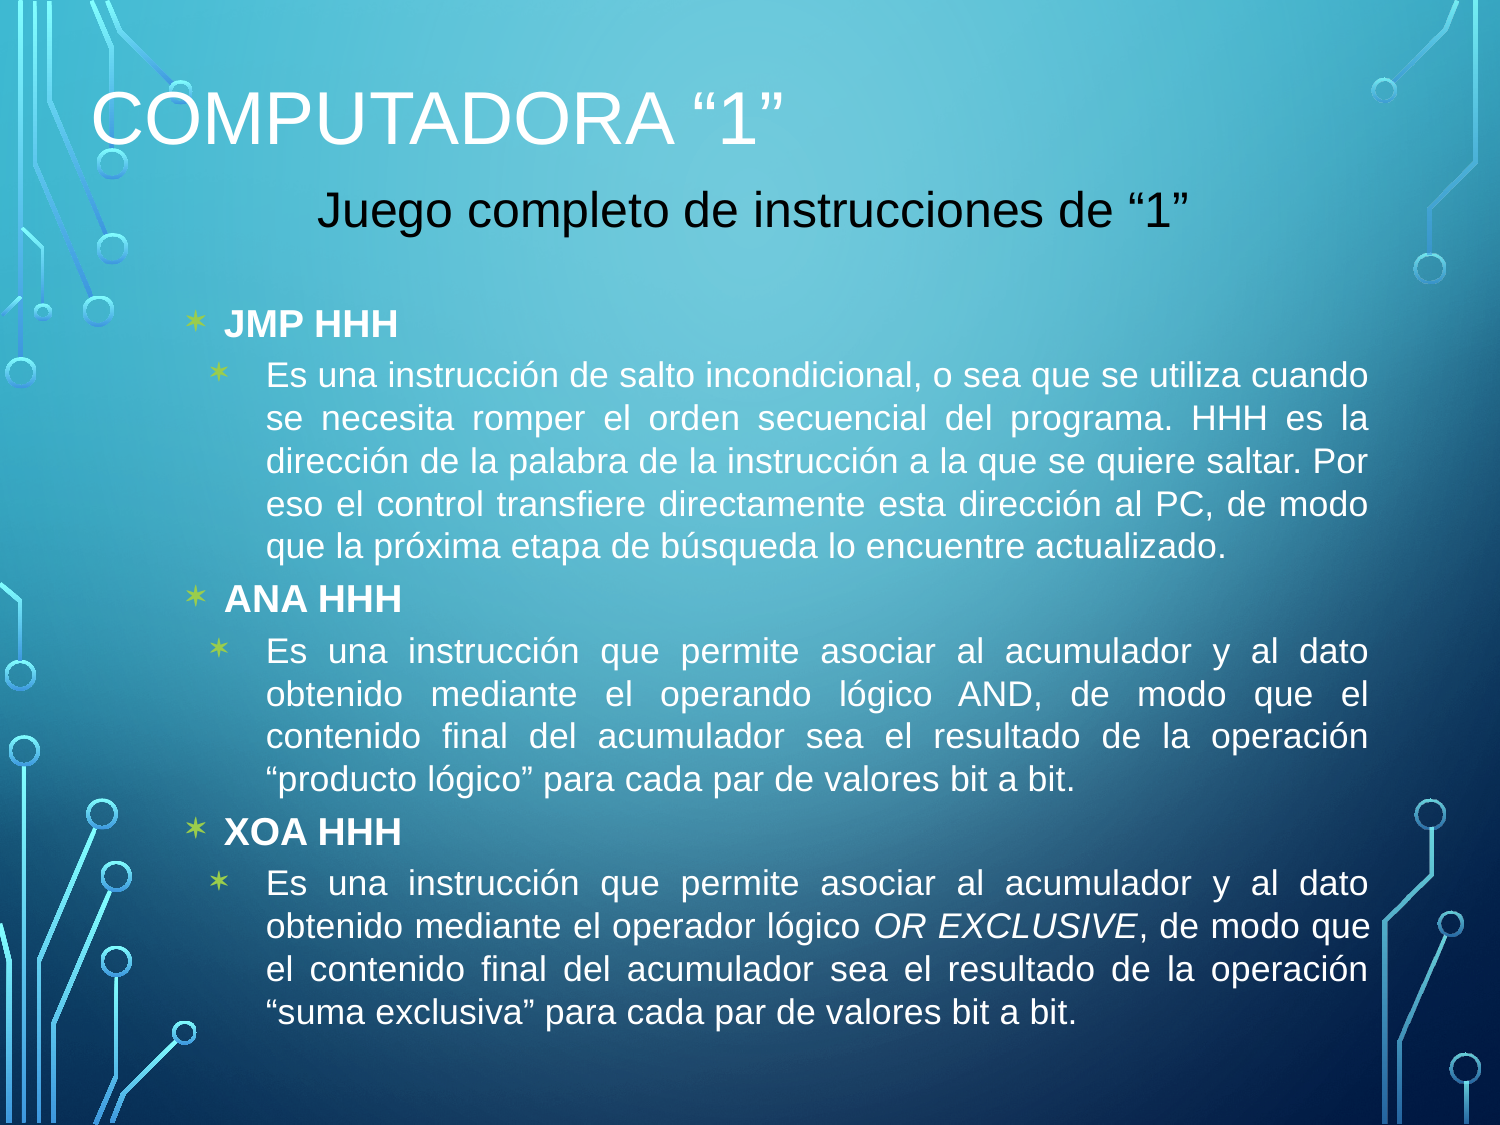

# Computadora “1”
Juego completo de instrucciones de “1”
JMP HHH
Es una instrucción de salto incondicional, o sea que se utiliza cuando se necesita romper el orden secuencial del programa. HHH es la dirección de la palabra de la instrucción a la que se quiere saltar. Por eso el control transfiere directamente esta dirección al PC, de modo que la próxima etapa de búsqueda lo encuentre actualizado.
ANA HHH
Es una instrucción que permite asociar al acumulador y al dato obtenido mediante el operando lógico AND, de modo que el contenido final del acumulador sea el resultado de la operación “producto lógico” para cada par de valores bit a bit.
XOA HHH
Es una instrucción que permite asociar al acumulador y al dato obtenido mediante el operador lógico OR EXCLUSIVE, de modo que el contenido final del acumulador sea el resultado de la operación “suma exclusiva” para cada par de valores bit a bit.